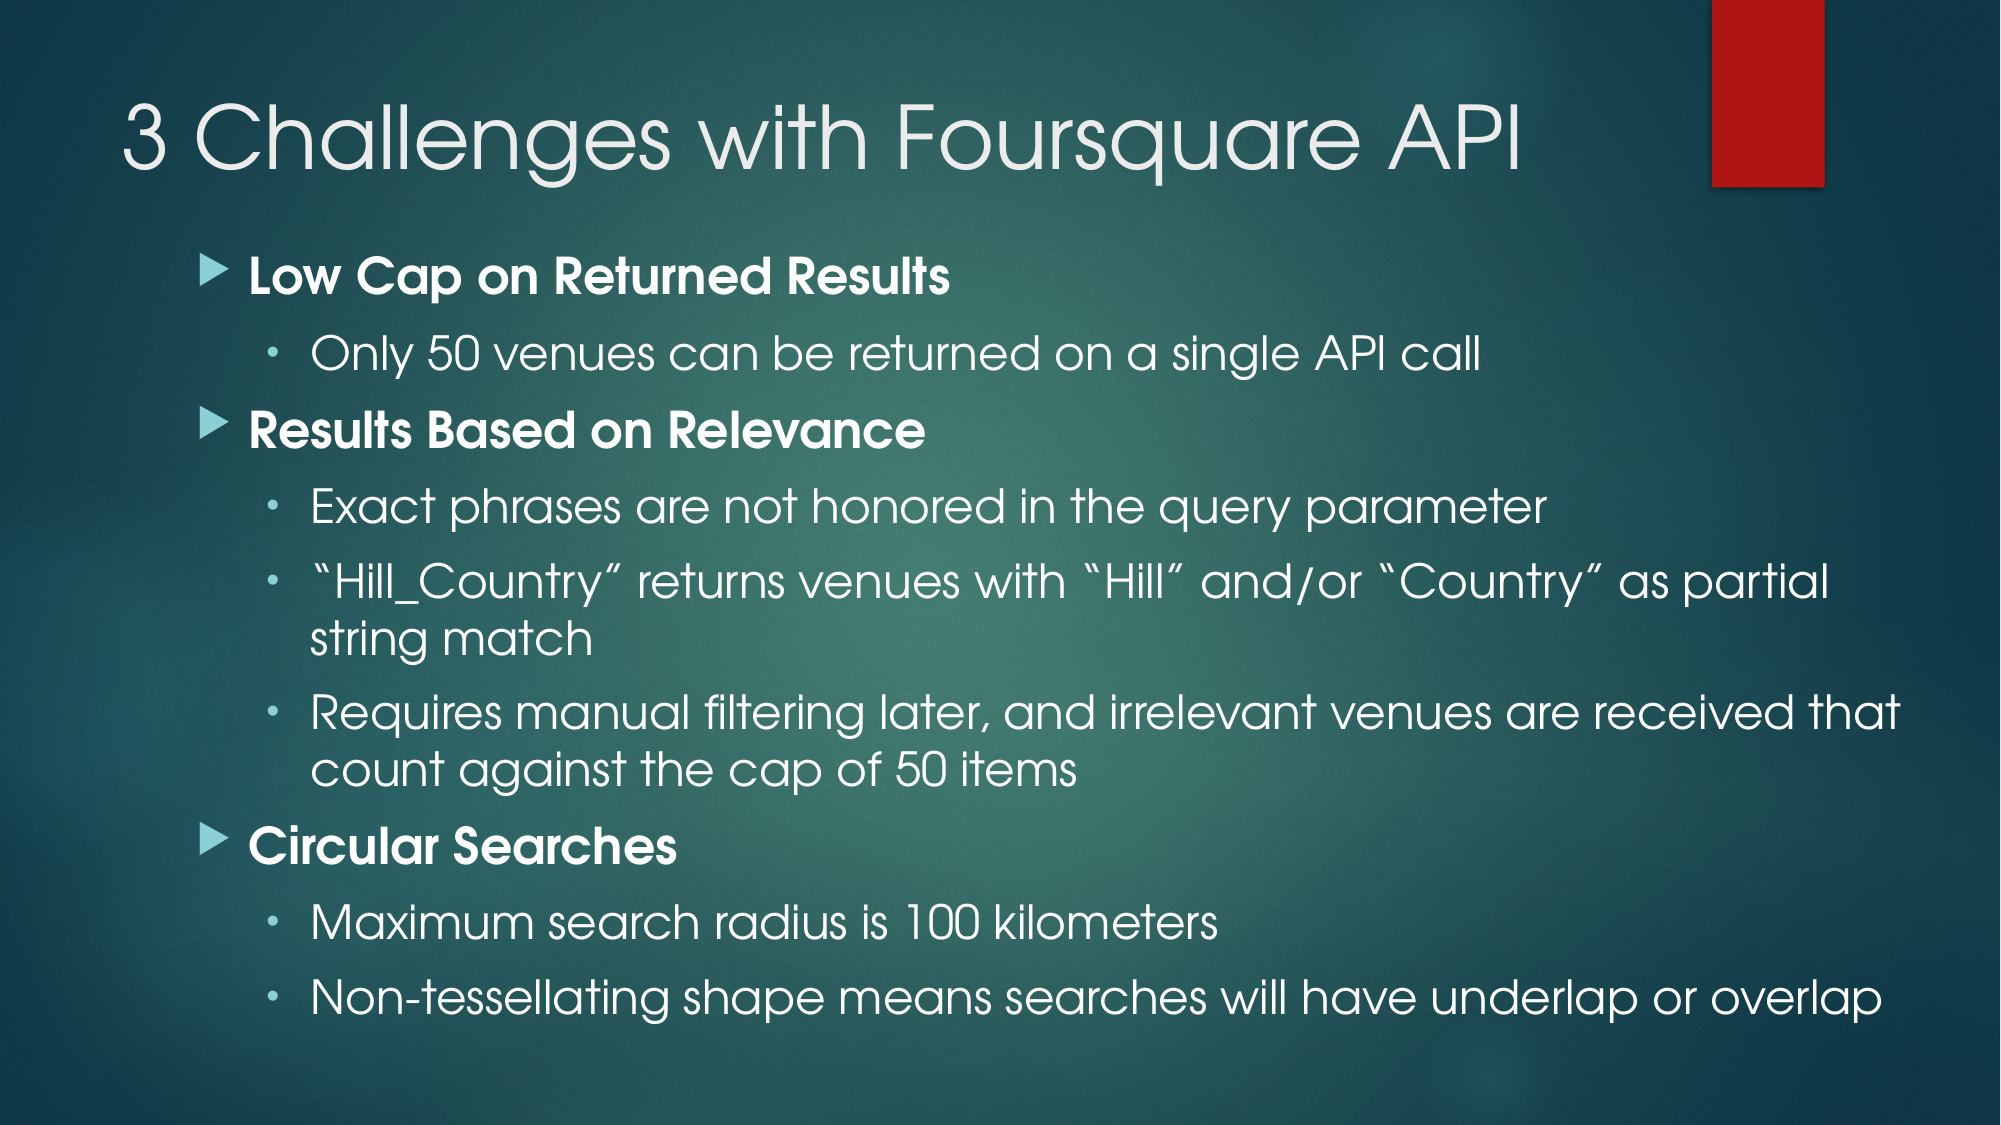

# 3 Challenges with Foursquare API
Low Cap on Returned Results
Only 50 venues can be returned on a single API call
Results Based on Relevance
Exact phrases are not honored in the query parameter
“Hill_Country” returns venues with “Hill” and/or “Country” as partial string match
Requires manual filtering later, and irrelevant venues are received that count against the cap of 50 items
Circular Searches
Maximum search radius is 100 kilometers
Non-tessellating shape means searches will have underlap or overlap